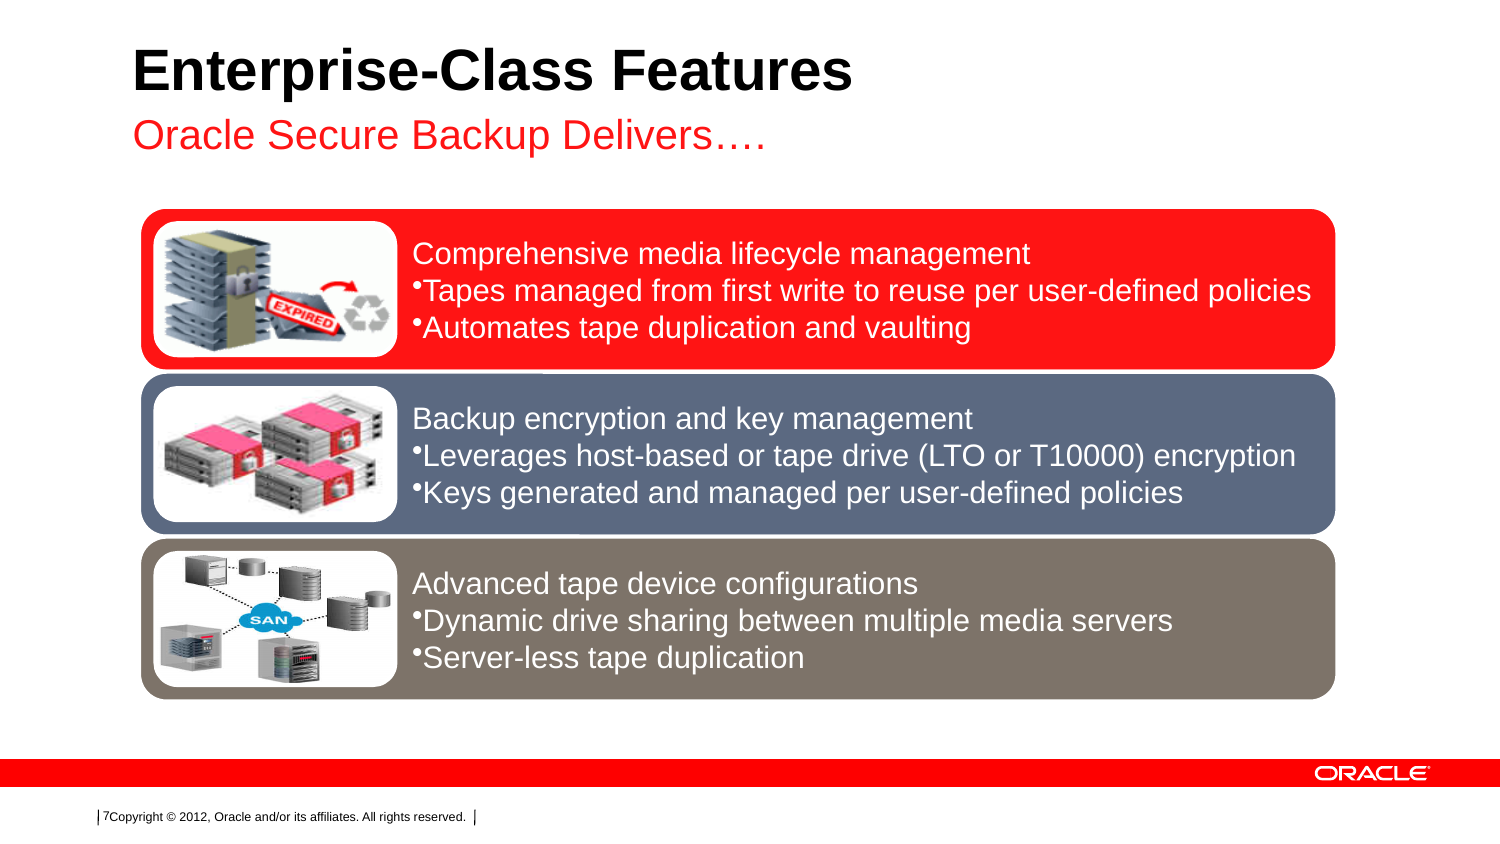

# Enterprise-Class Features
Oracle Secure Backup Delivers….
Comprehensive media lifecycle management
Tapes managed from first write to reuse per user-defined policies
Automates tape duplication and vaulting
Advanced tape device configurations
Dynamic drive sharing between multiple media servers
Server-less tape duplication
Backup encryption and key management
Leverages host-based or tape drive (LTO or T10000) encryption
Keys generated and managed per user-defined policies